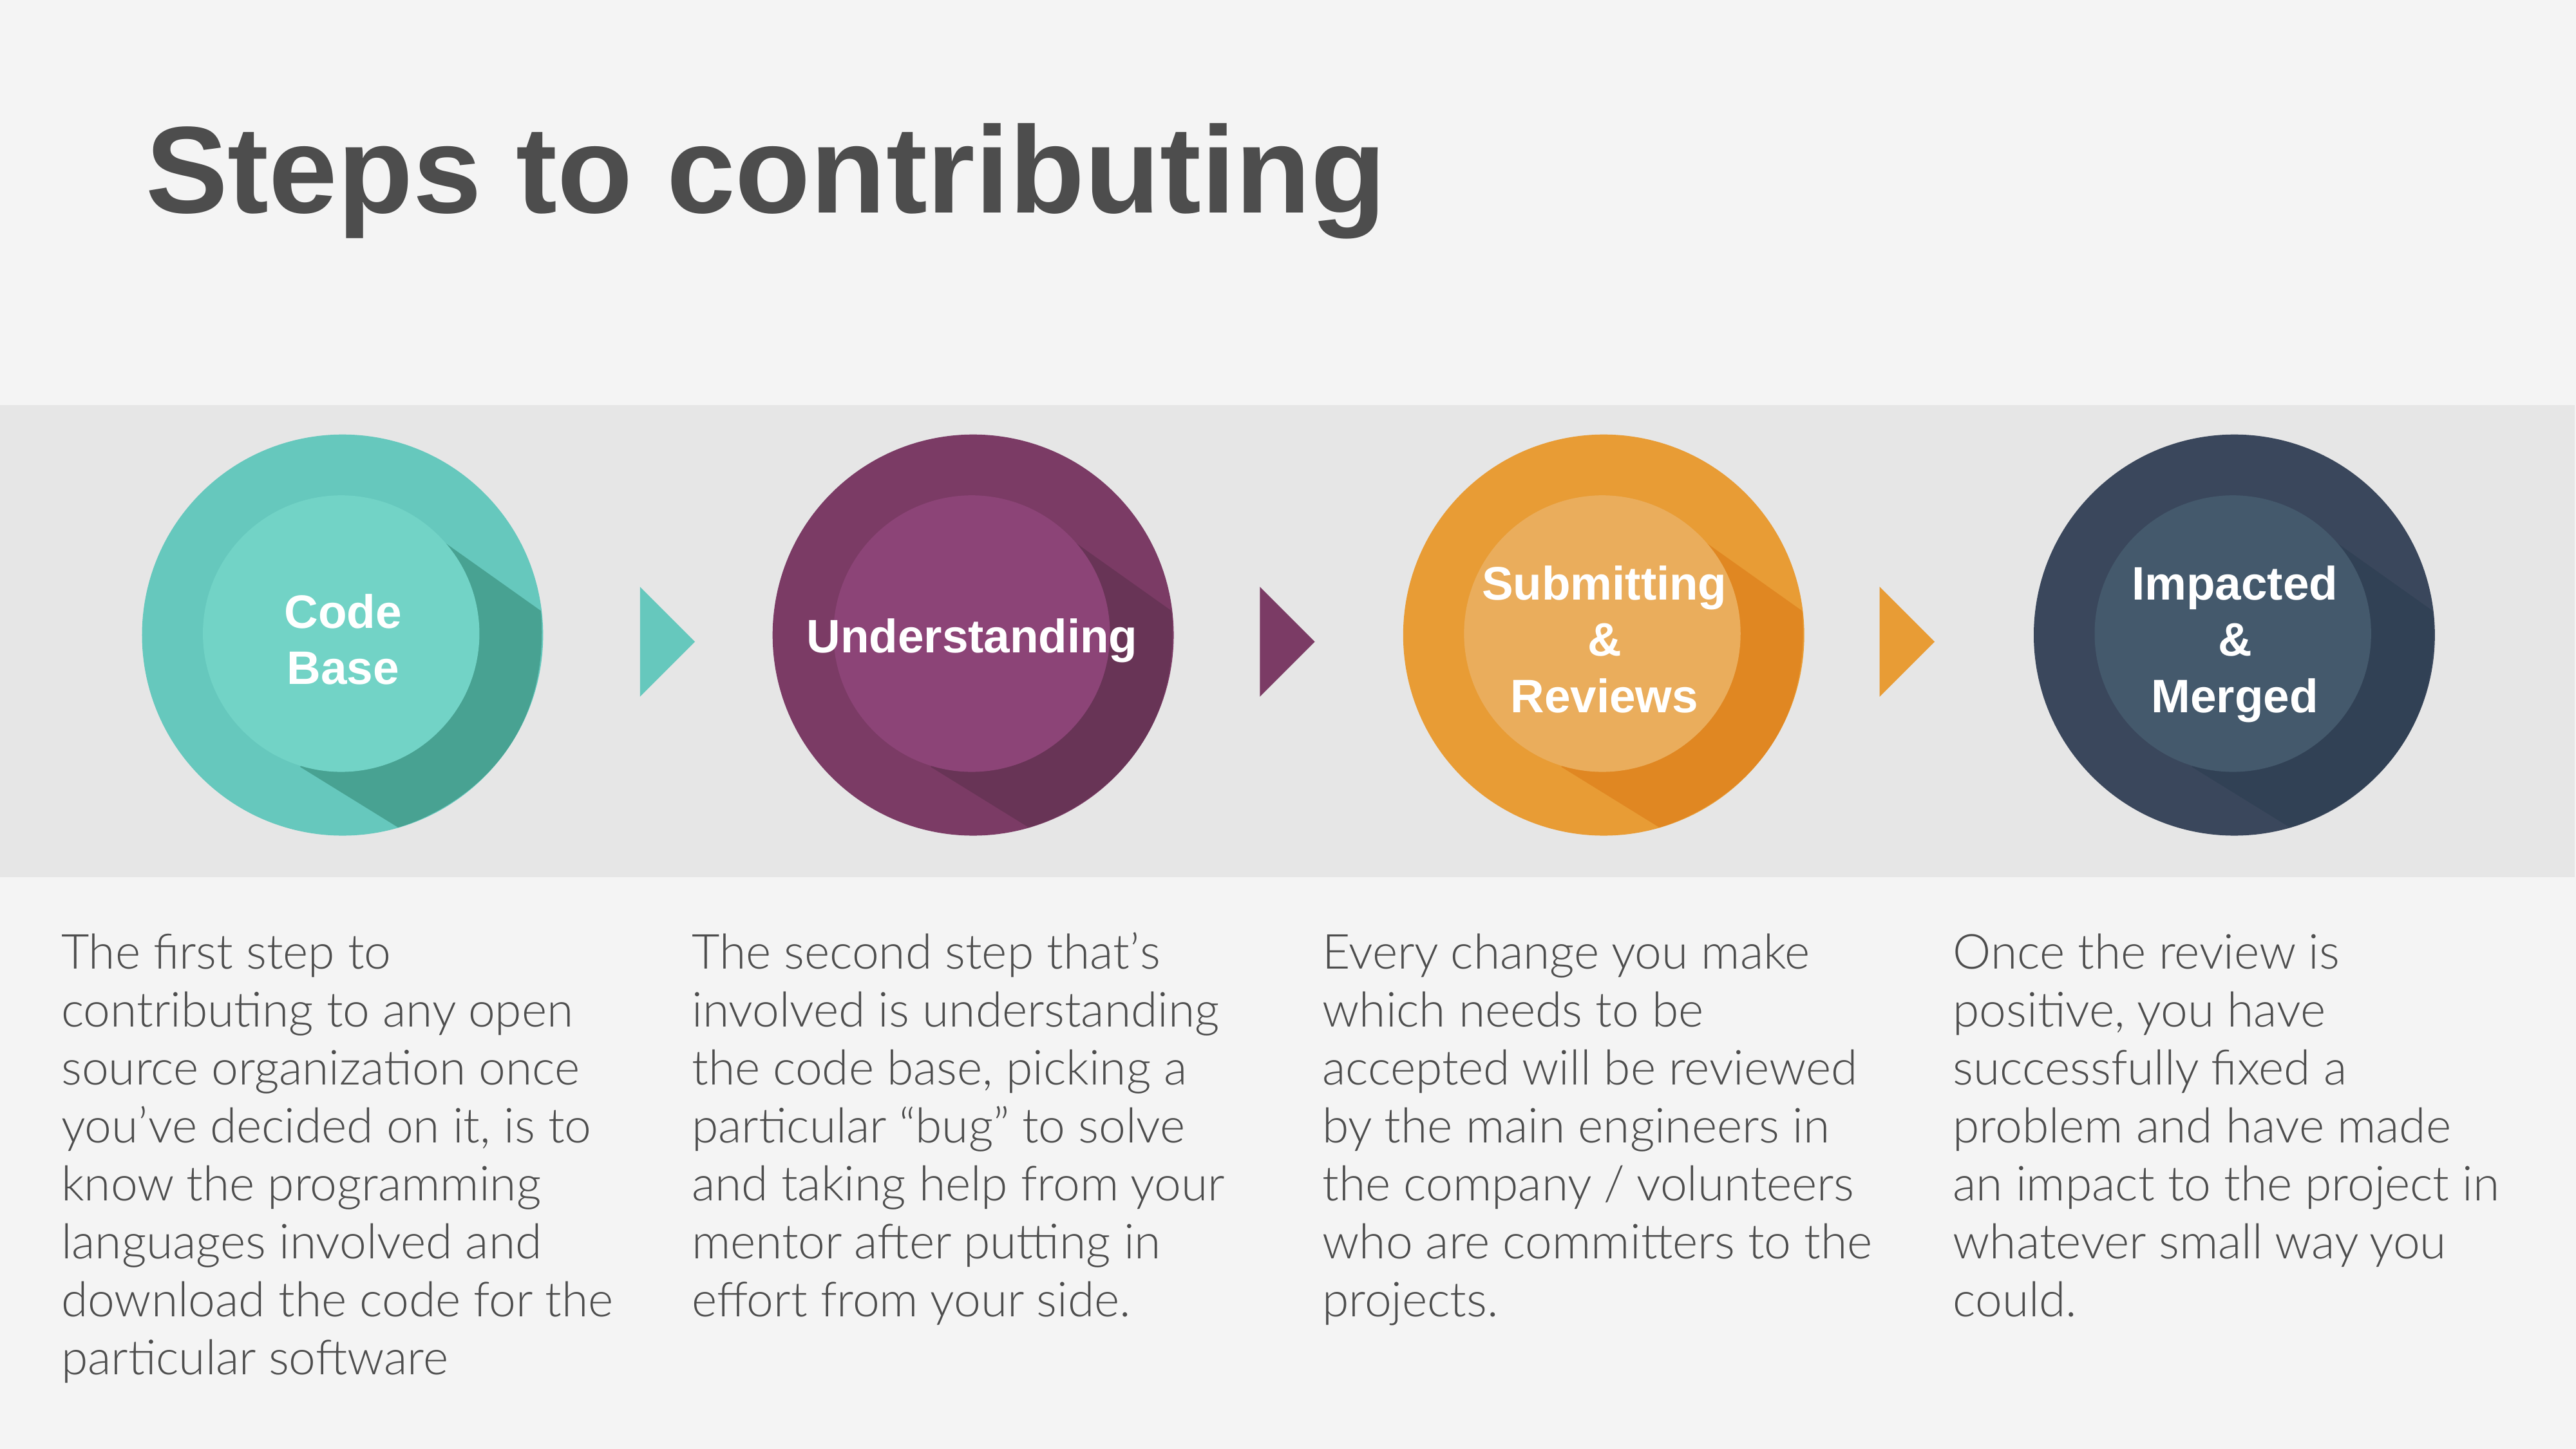

Steps to contributing

Code Base
Understanding
Submitting
&
Reviews
Impacted
&
Merged
The first step to contributing to any open source organization once you’ve decided on it, is to know the programming languages involved and download the code for the particular software
The second step that’s involved is understanding the code base, picking a particular “bug” to solve and taking help from your mentor after putting in effort from your side.
Every change you make which needs to be accepted will be reviewed by the main engineers in the company / volunteers who are committers to the projects.
Once the review is positive, you have successfully fixed a problem and have made an impact to the project in whatever small way you could.